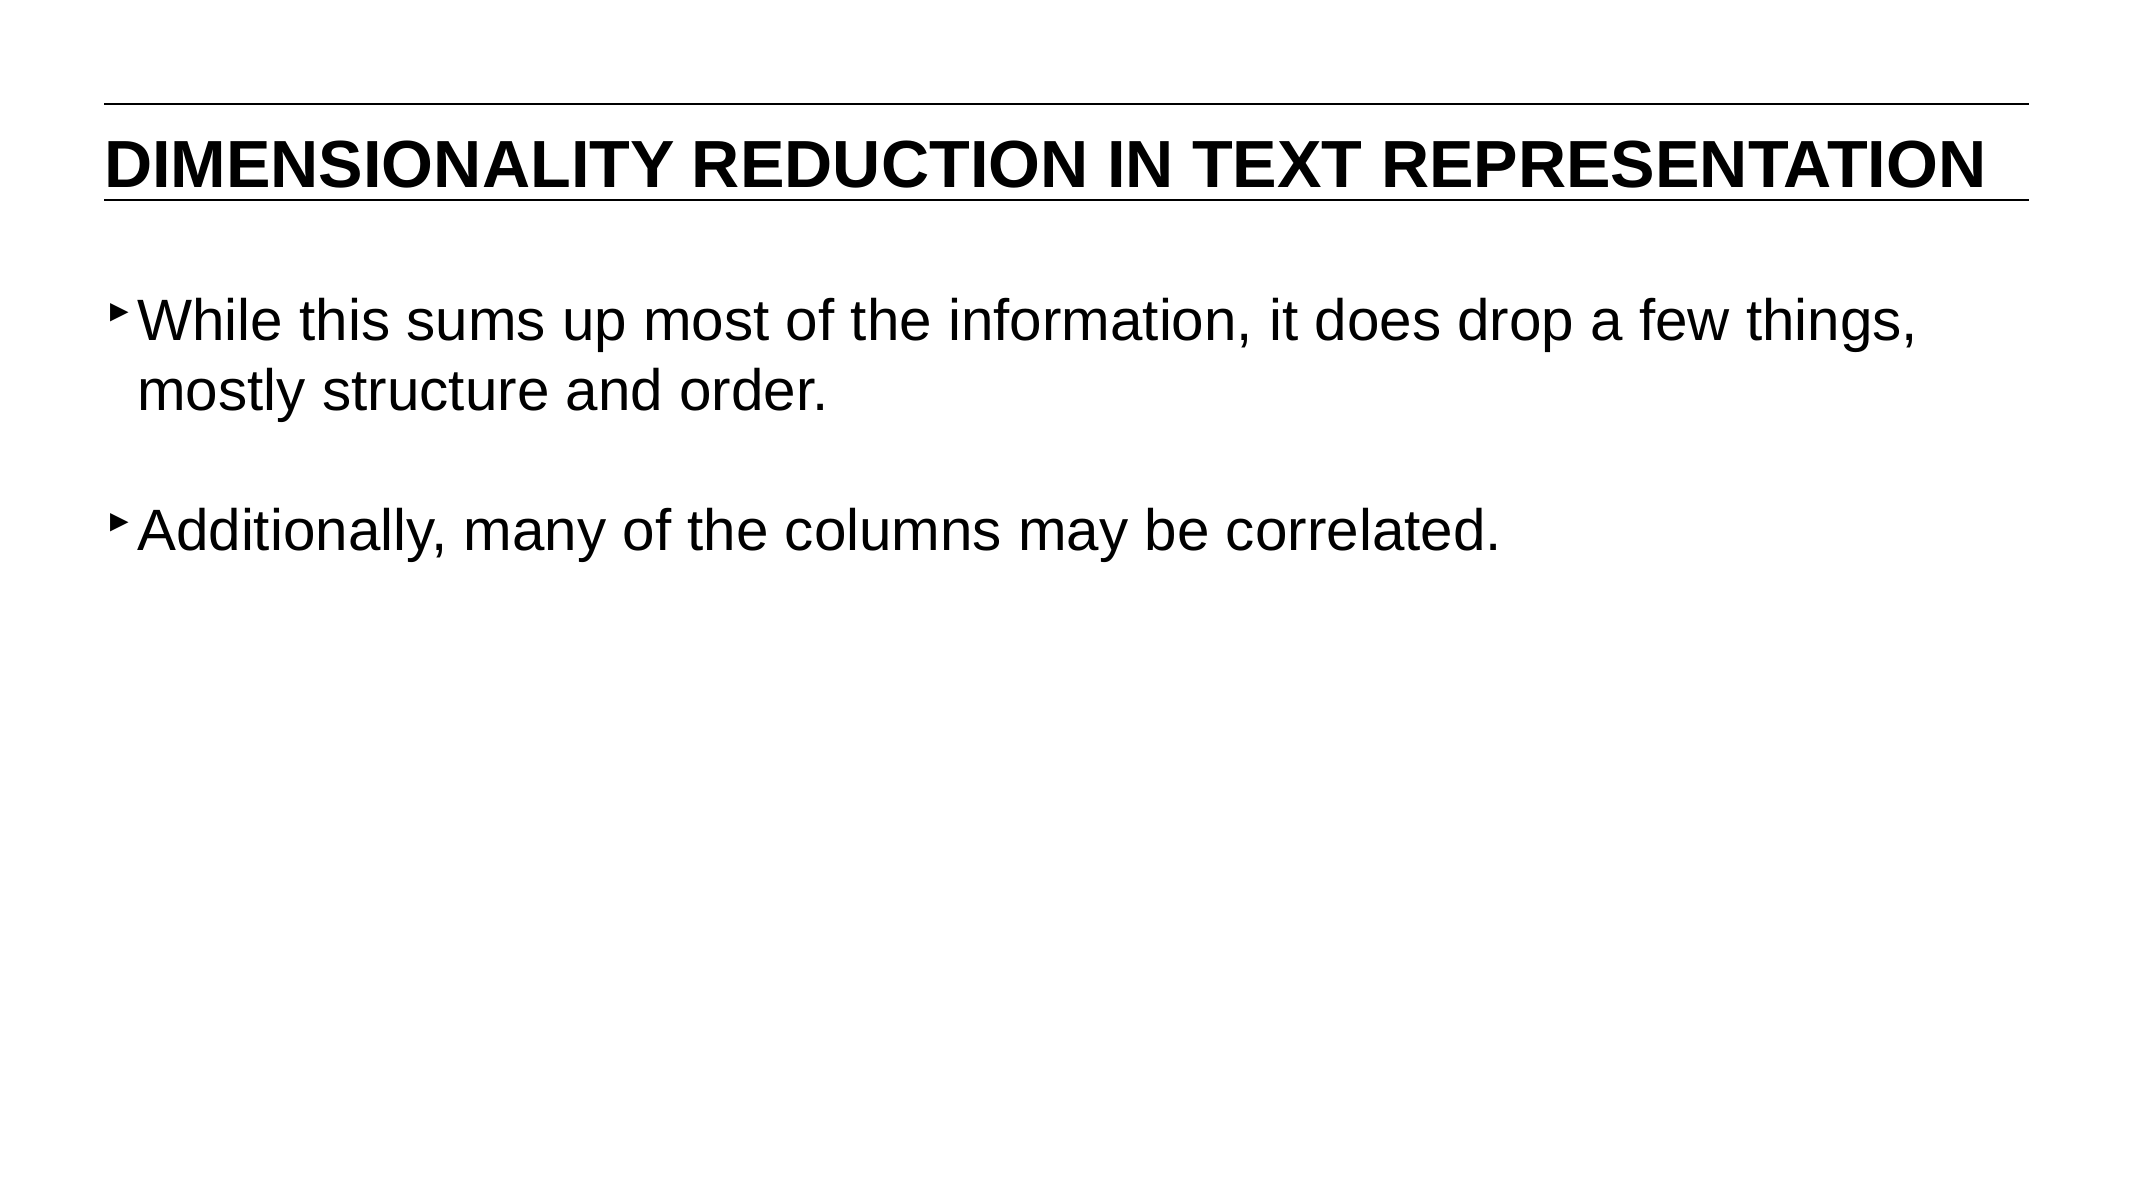

DIMENSIONALITY REDUCTION IN TEXT REPRESENTATION

While this sums up most of the information, it does drop a few things, mostly structure and order.

Additionally, many of the columns may be correlated.